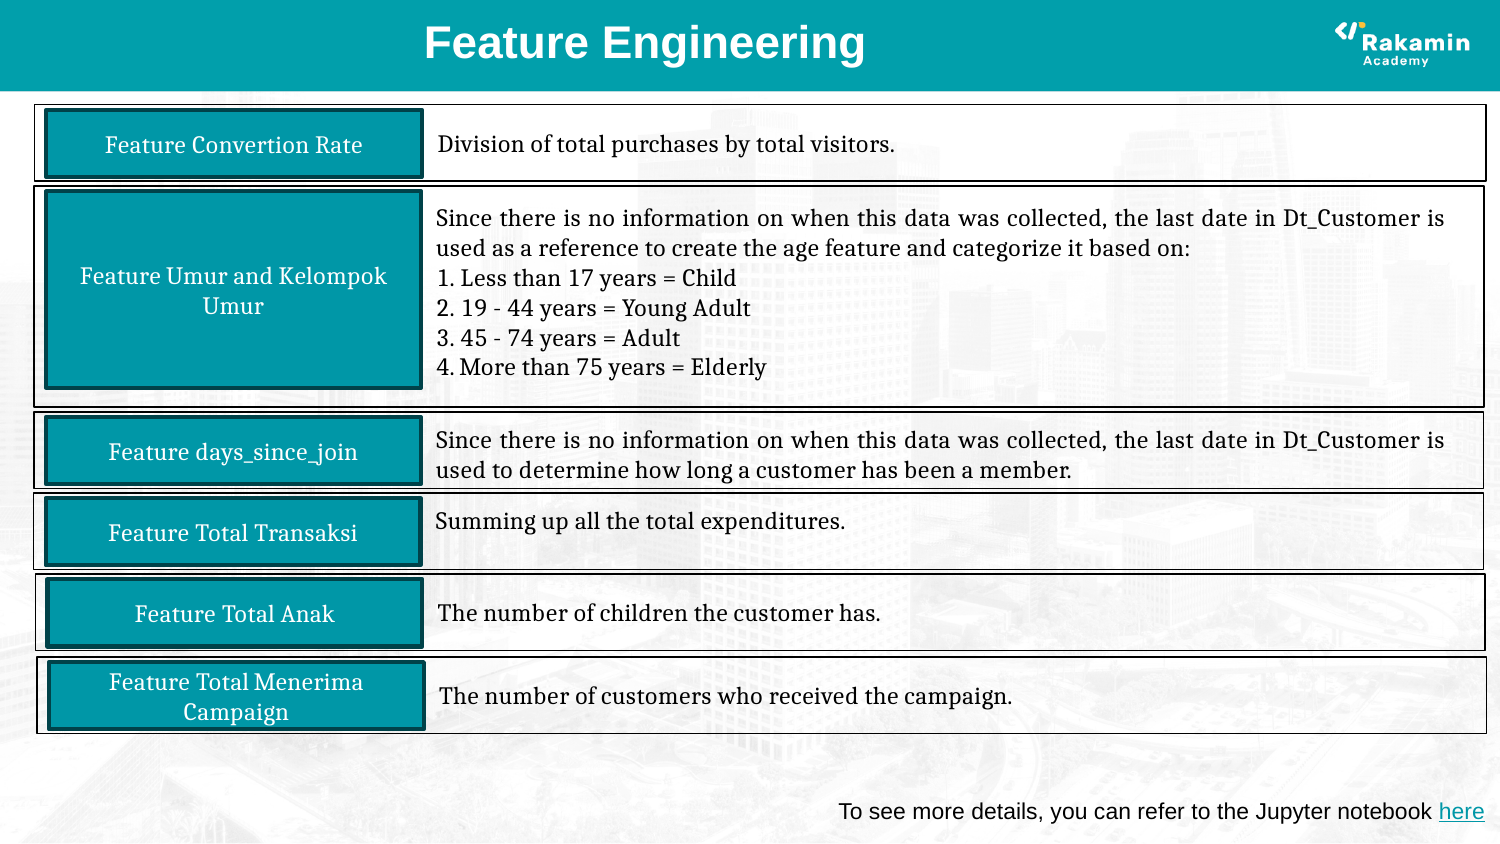

# Feature Engineering

Feature Convertion Rate
Division of total purchases by total visitors.

Feature Umur and Kelompok Umur
Since there is no information on when this data was collected, the last date in Dt_Customer is used as a reference to create the age feature and categorize it based on:
1. Less than 17 years = Child
2. 19 - 44 years = Young Adult
3. 45 - 74 years = Adult
4. More than 75 years = Elderly

Since there is no information on when this data was collected, the last date in Dt_Customer is used to determine how long a customer has been a member.
Feature days_since_join

Summing up all the total expenditures.
Feature Total Transaksi

Feature Total Anak
The number of children the customer has.

Feature Total Menerima Campaign
The number of customers who received the campaign.
To see more details, you can refer to the Jupyter notebook here